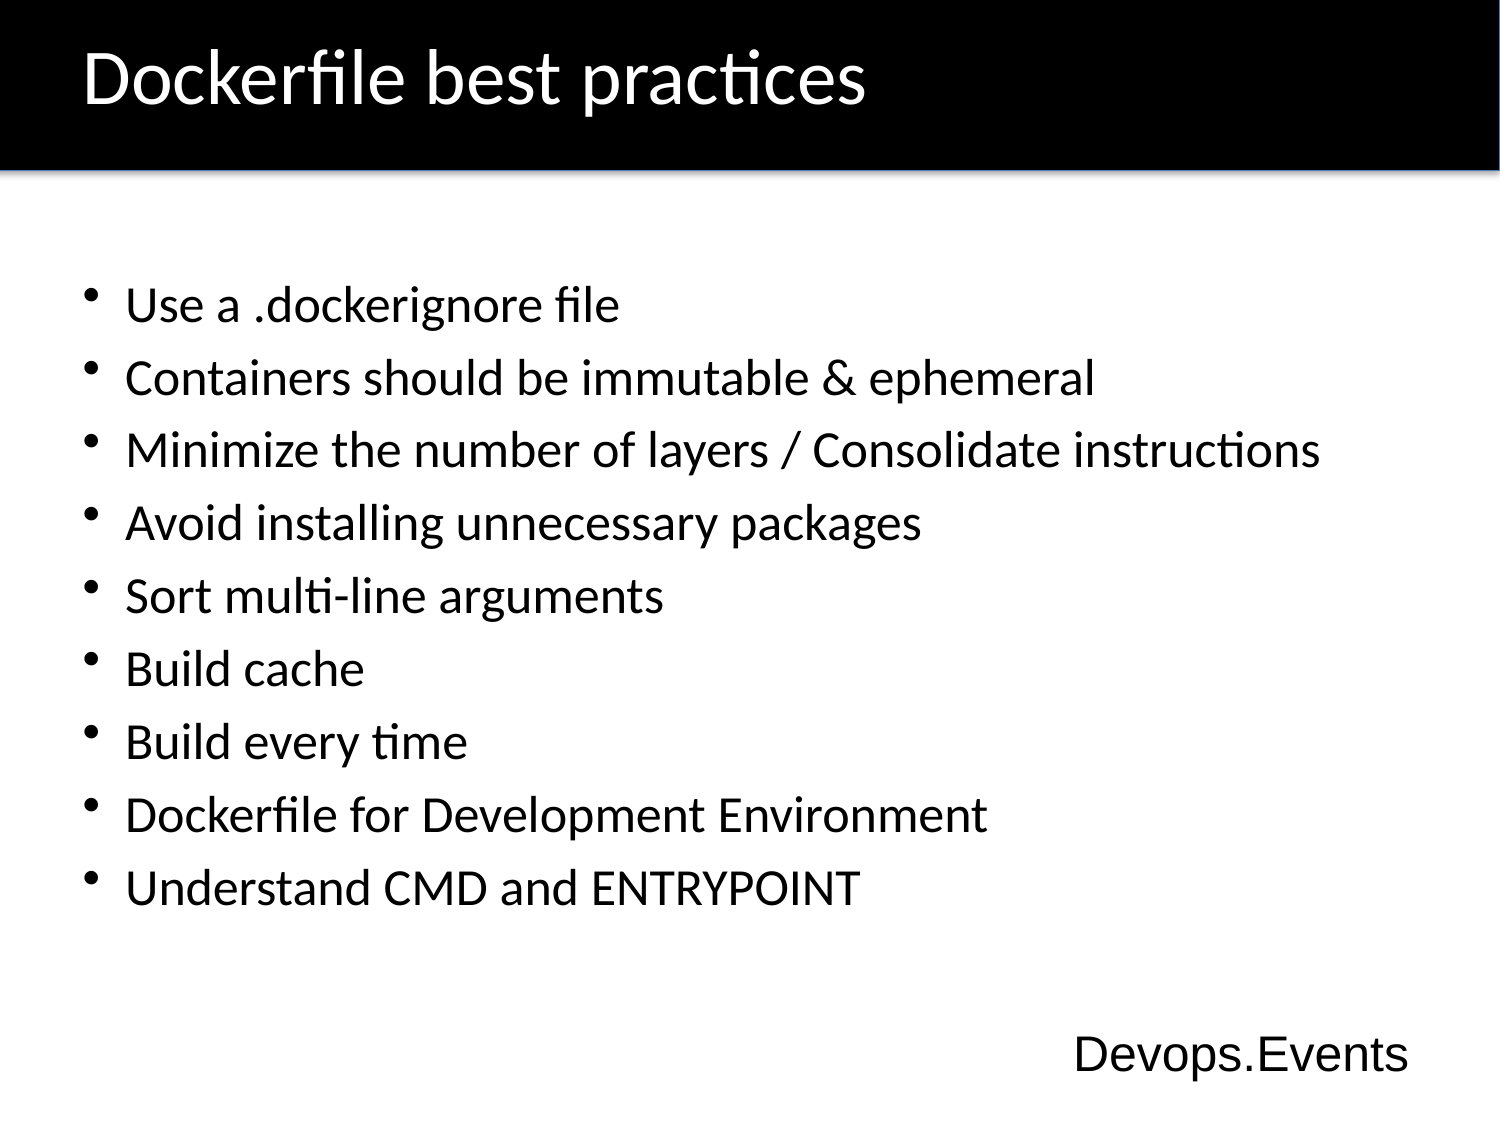

# Dockerfile best practices
Use a .dockerignore file
Containers should be immutable & ephemeral
Minimize the number of layers / Consolidate instructions
Avoid installing unnecessary packages
Sort multi-line arguments
Build cache
Build every time
Dockerfile for Development Environment
Understand CMD and ENTRYPOINT
Devops.Events